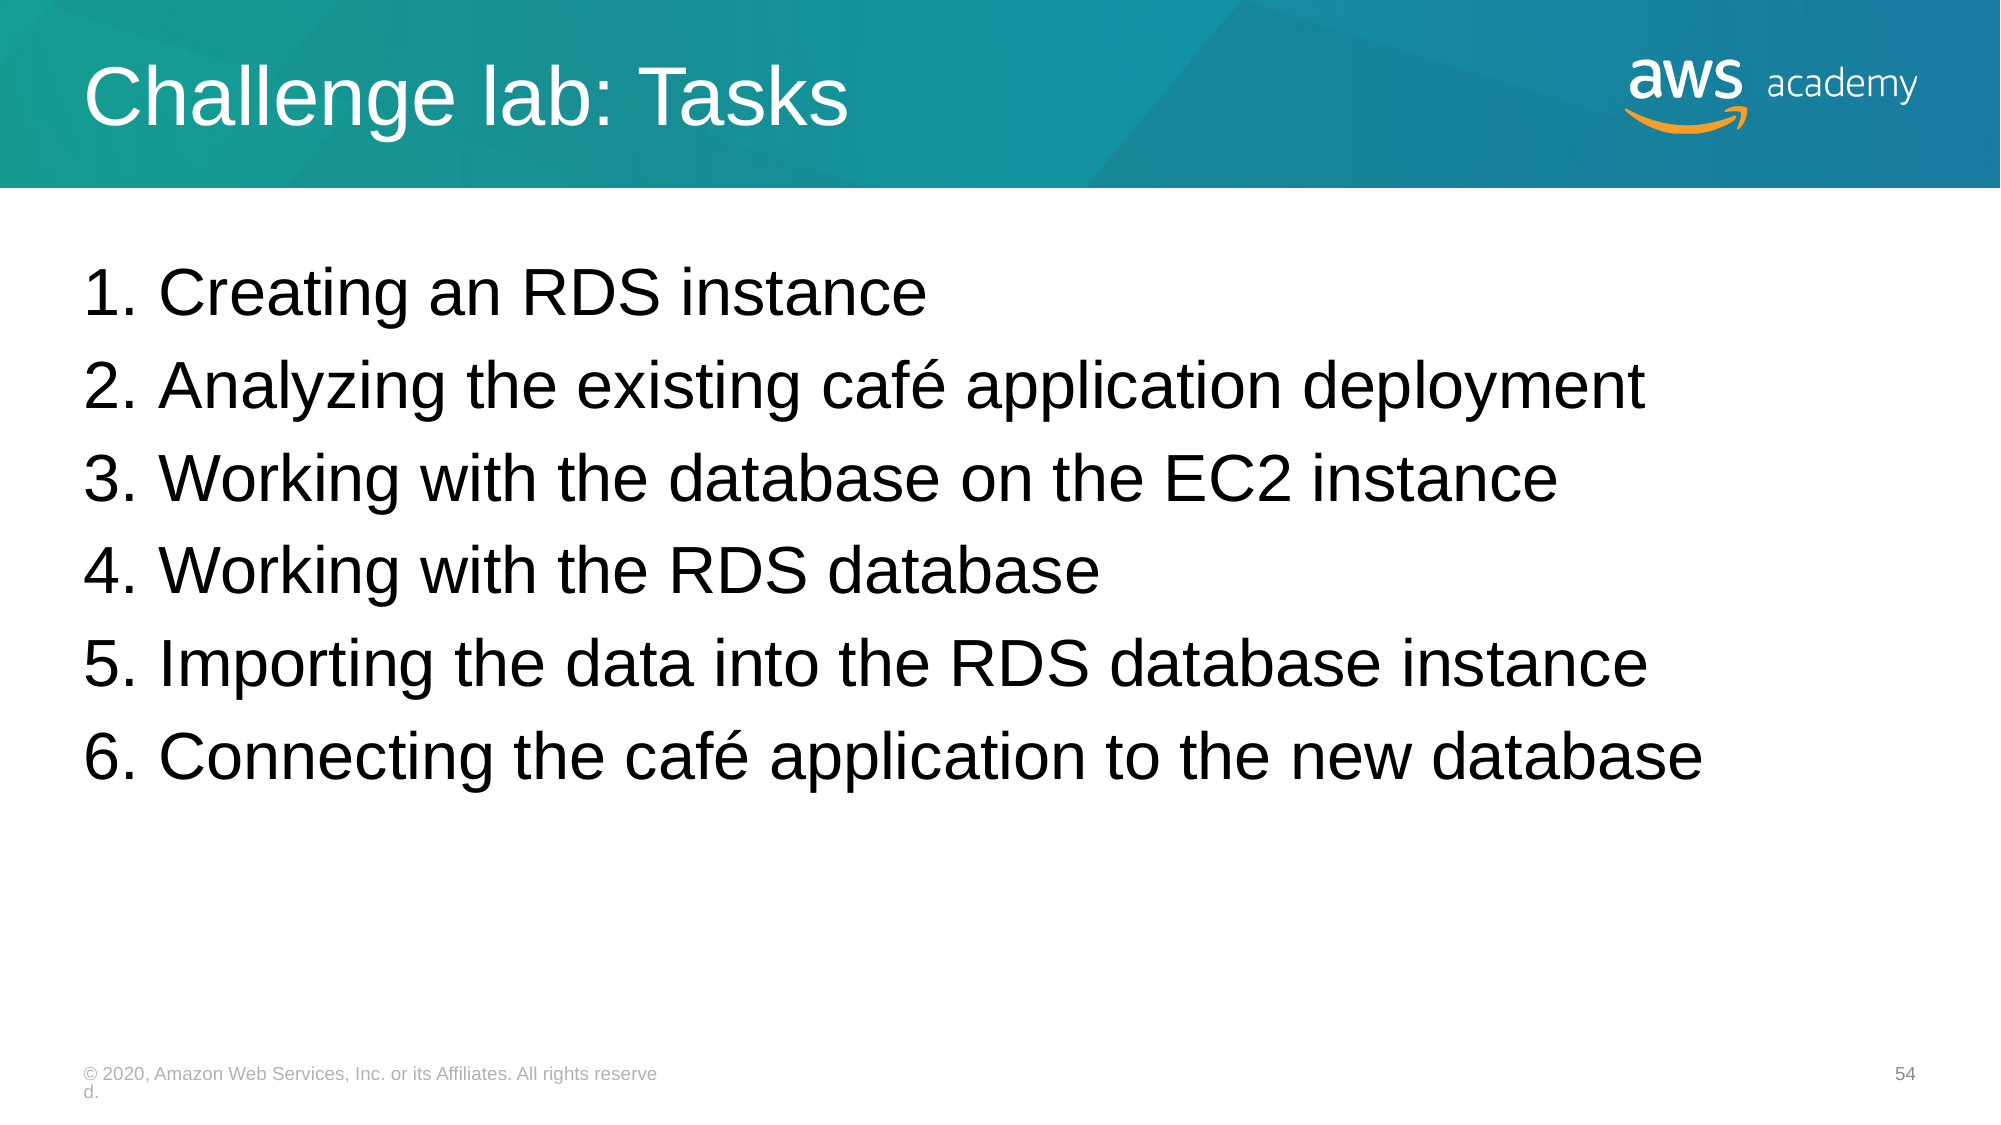

# Challenge lab: Tasks
Creating an RDS instance
Analyzing the existing café application deployment
Working with the database on the EC2 instance
Working with the RDS database
Importing the data into the RDS database instance
Connecting the café application to the new database

© 2020, Amazon Web Services, Inc. or its Affiliates. All rights reserved.
54